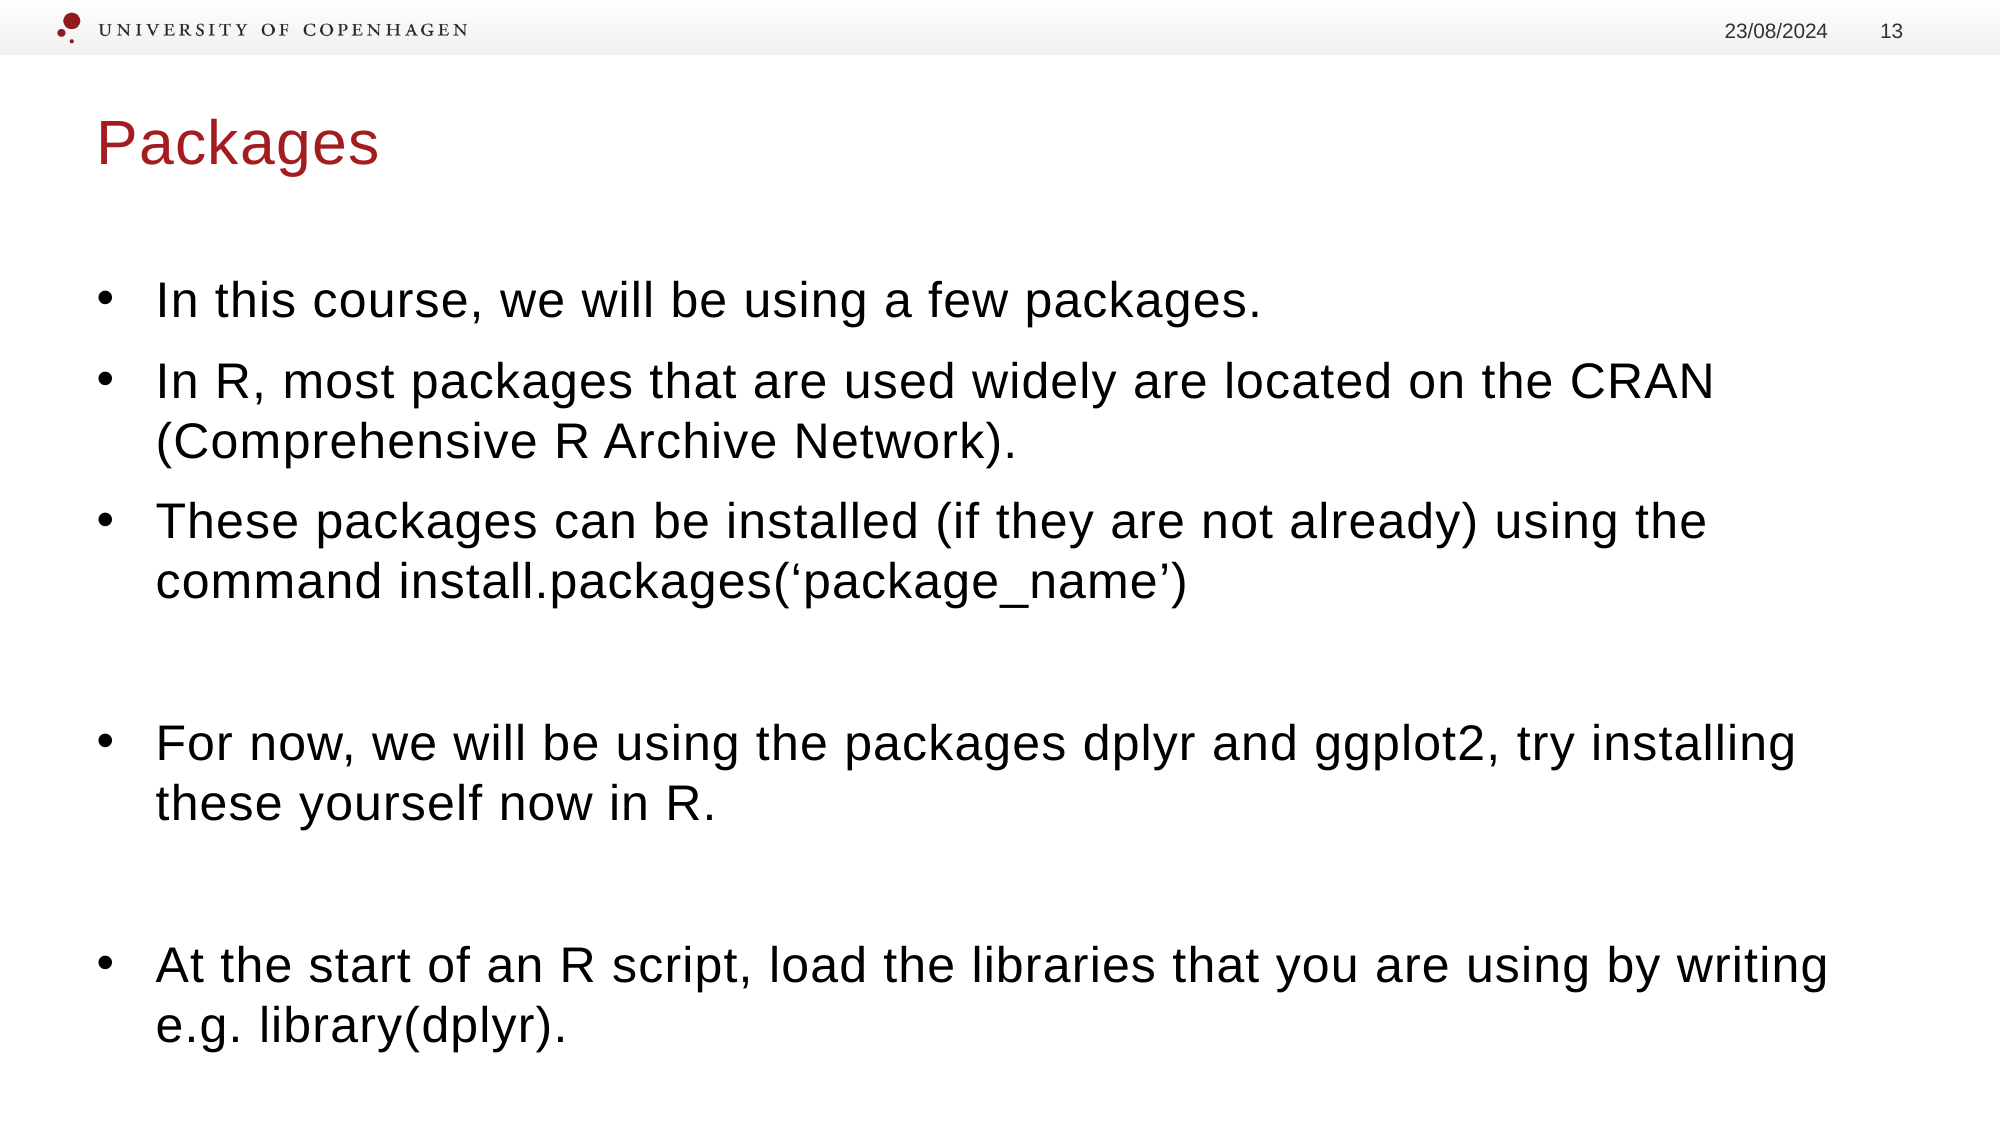

23/08/2024
13
# Packages
In this course, we will be using a few packages.
In R, most packages that are used widely are located on the CRAN (Comprehensive R Archive Network).
These packages can be installed (if they are not already) using the command install.packages(‘package_name’)

For now, we will be using the packages dplyr and ggplot2, try installing these yourself now in R.

At the start of an R script, load the libraries that you are using by writing e.g. library(dplyr).